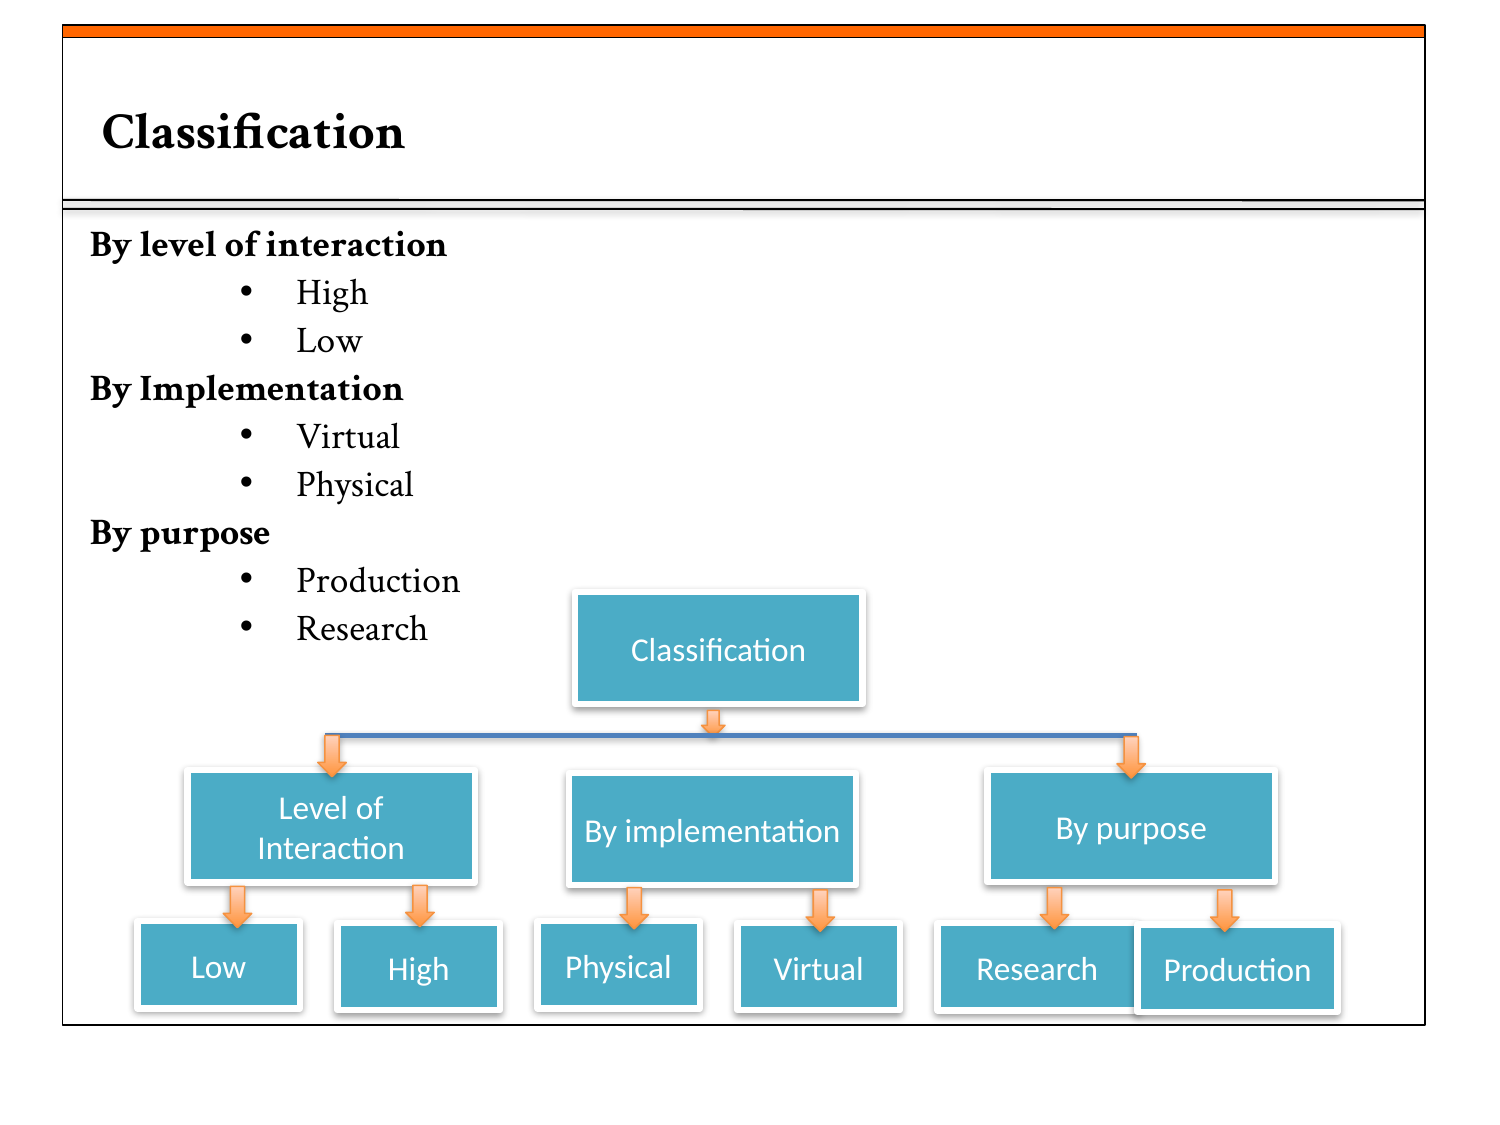

# Classification
By level of interaction
High
Low
By Implementation
Virtual
Physical
By purpose
Production
Research
Classification

By purpose
Level of Interaction
By implementation

Low
Physical
High
Virtual
Research
Production